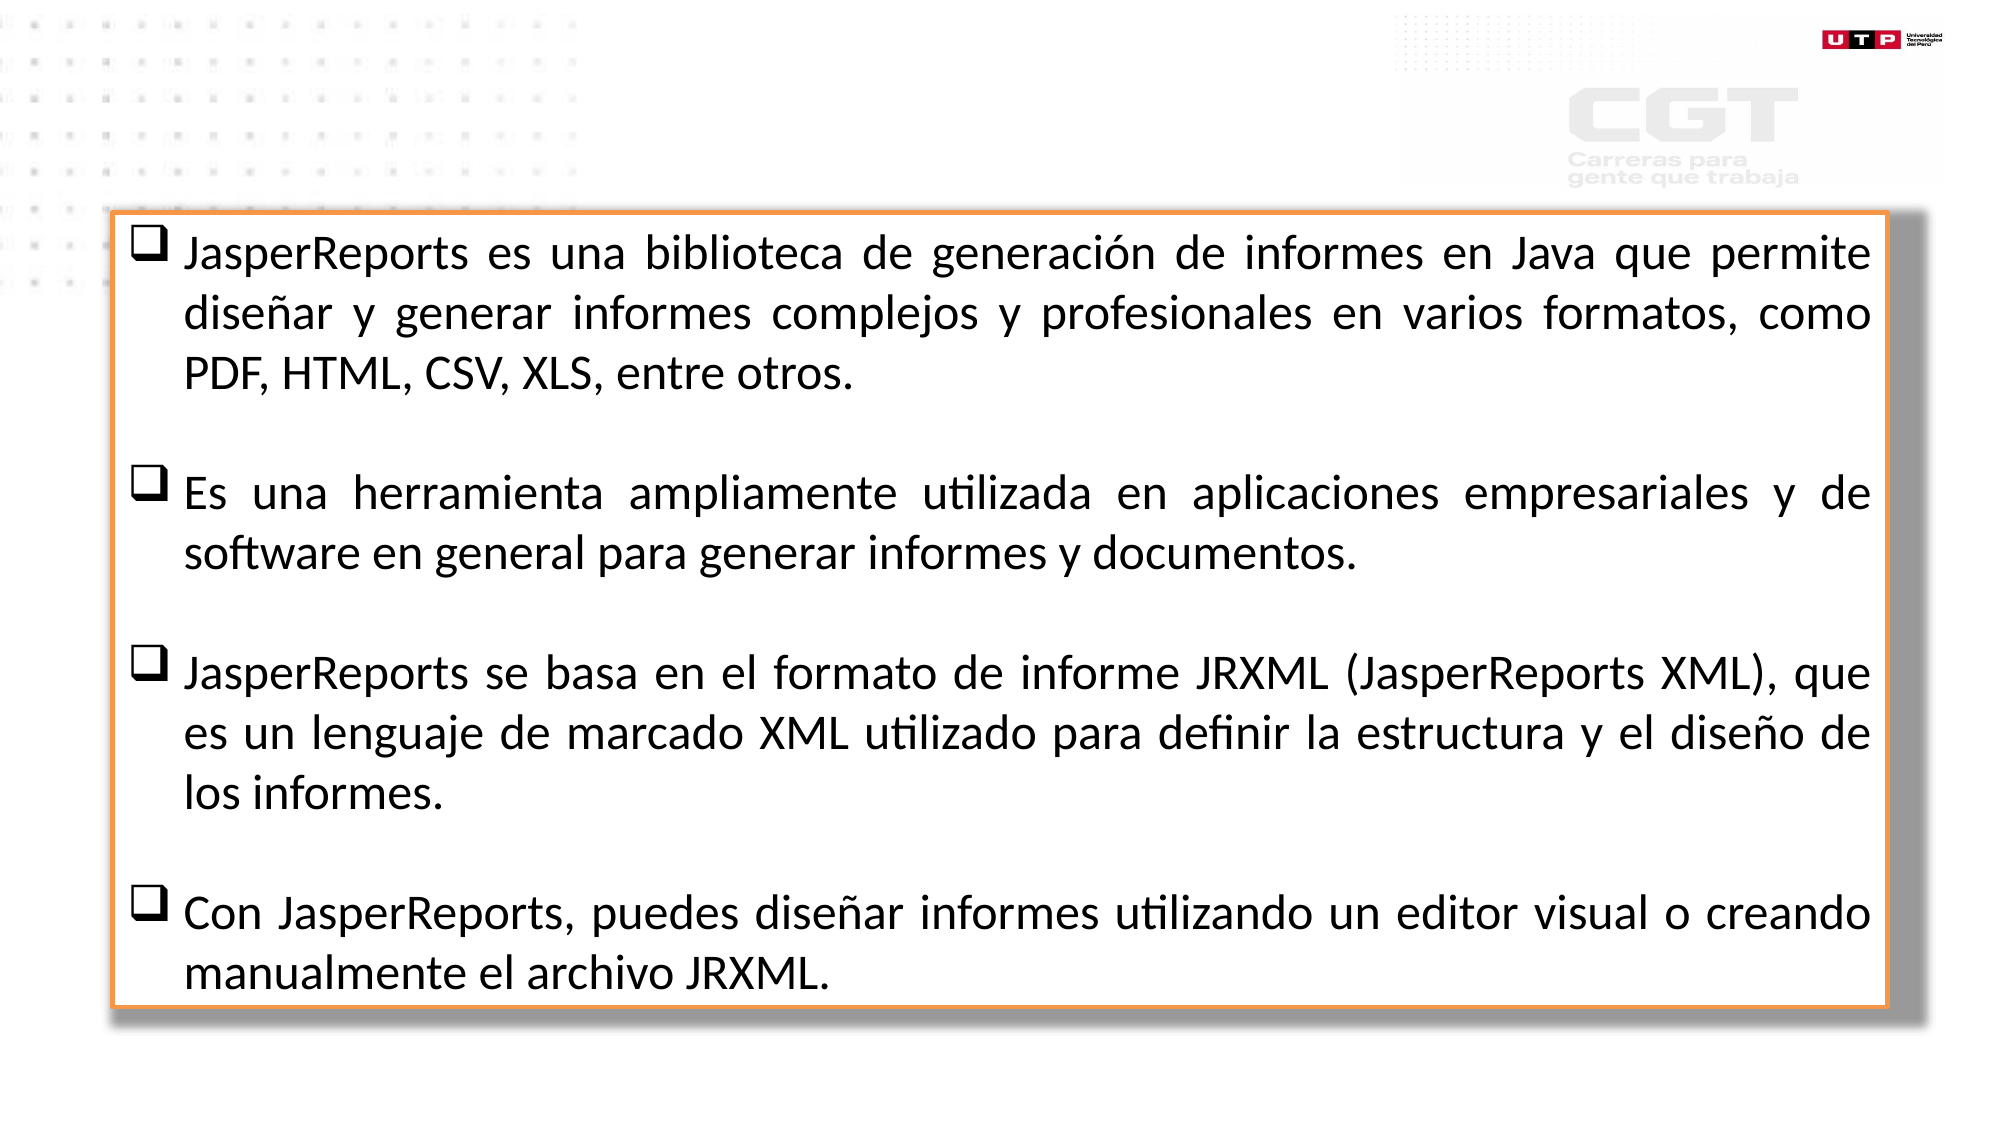

JasperReports es una biblioteca de generación de informes en Java que permite diseñar y generar informes complejos y profesionales en varios formatos, como PDF, HTML, CSV, XLS, entre otros.

Es una herramienta ampliamente utilizada en aplicaciones empresariales y de software en general para generar informes y documentos.

JasperReports se basa en el formato de informe JRXML (JasperReports XML), que es un lenguaje de marcado XML utilizado para definir la estructura y el diseño de los informes.

Con JasperReports, puedes diseñar informes utilizando un editor visual o creando manualmente el archivo JRXML.